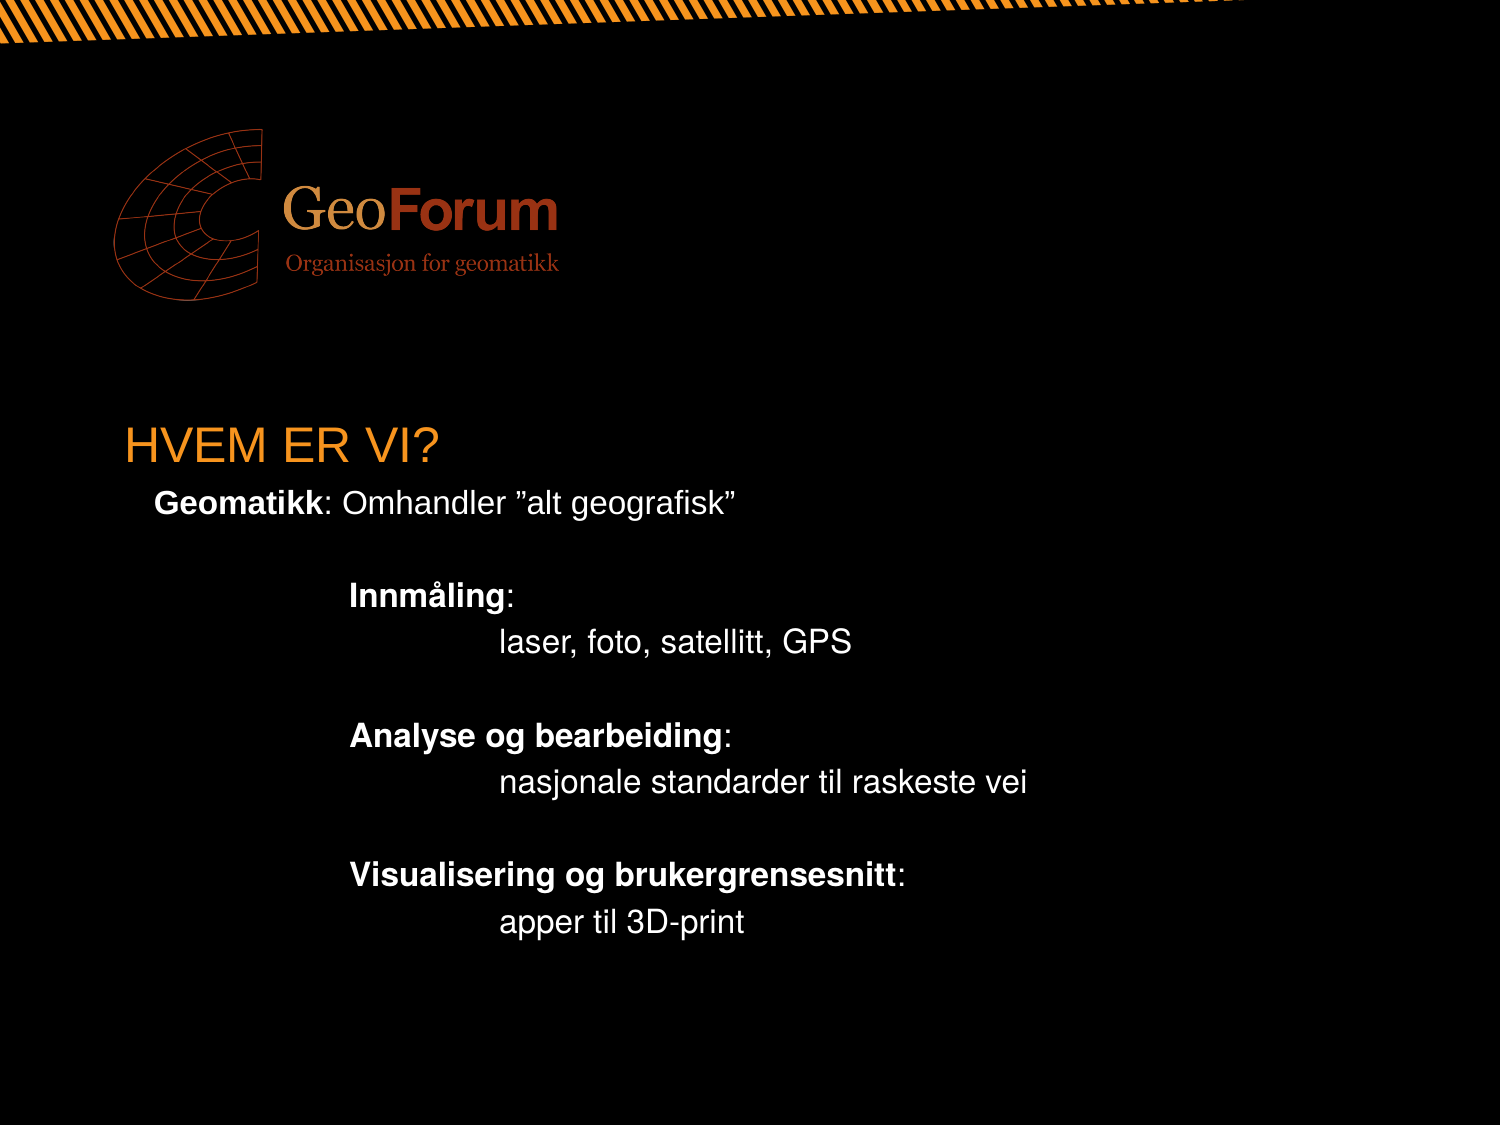

# Hvem er vi?
Geomatikk: Omhandler ”alt geografisk”

Innmåling:
	laser, foto, satellitt, GPS

Analyse og bearbeiding:
	nasjonale standarder til raskeste vei

Visualisering og brukergrensesnitt:
	apper til 3D-print